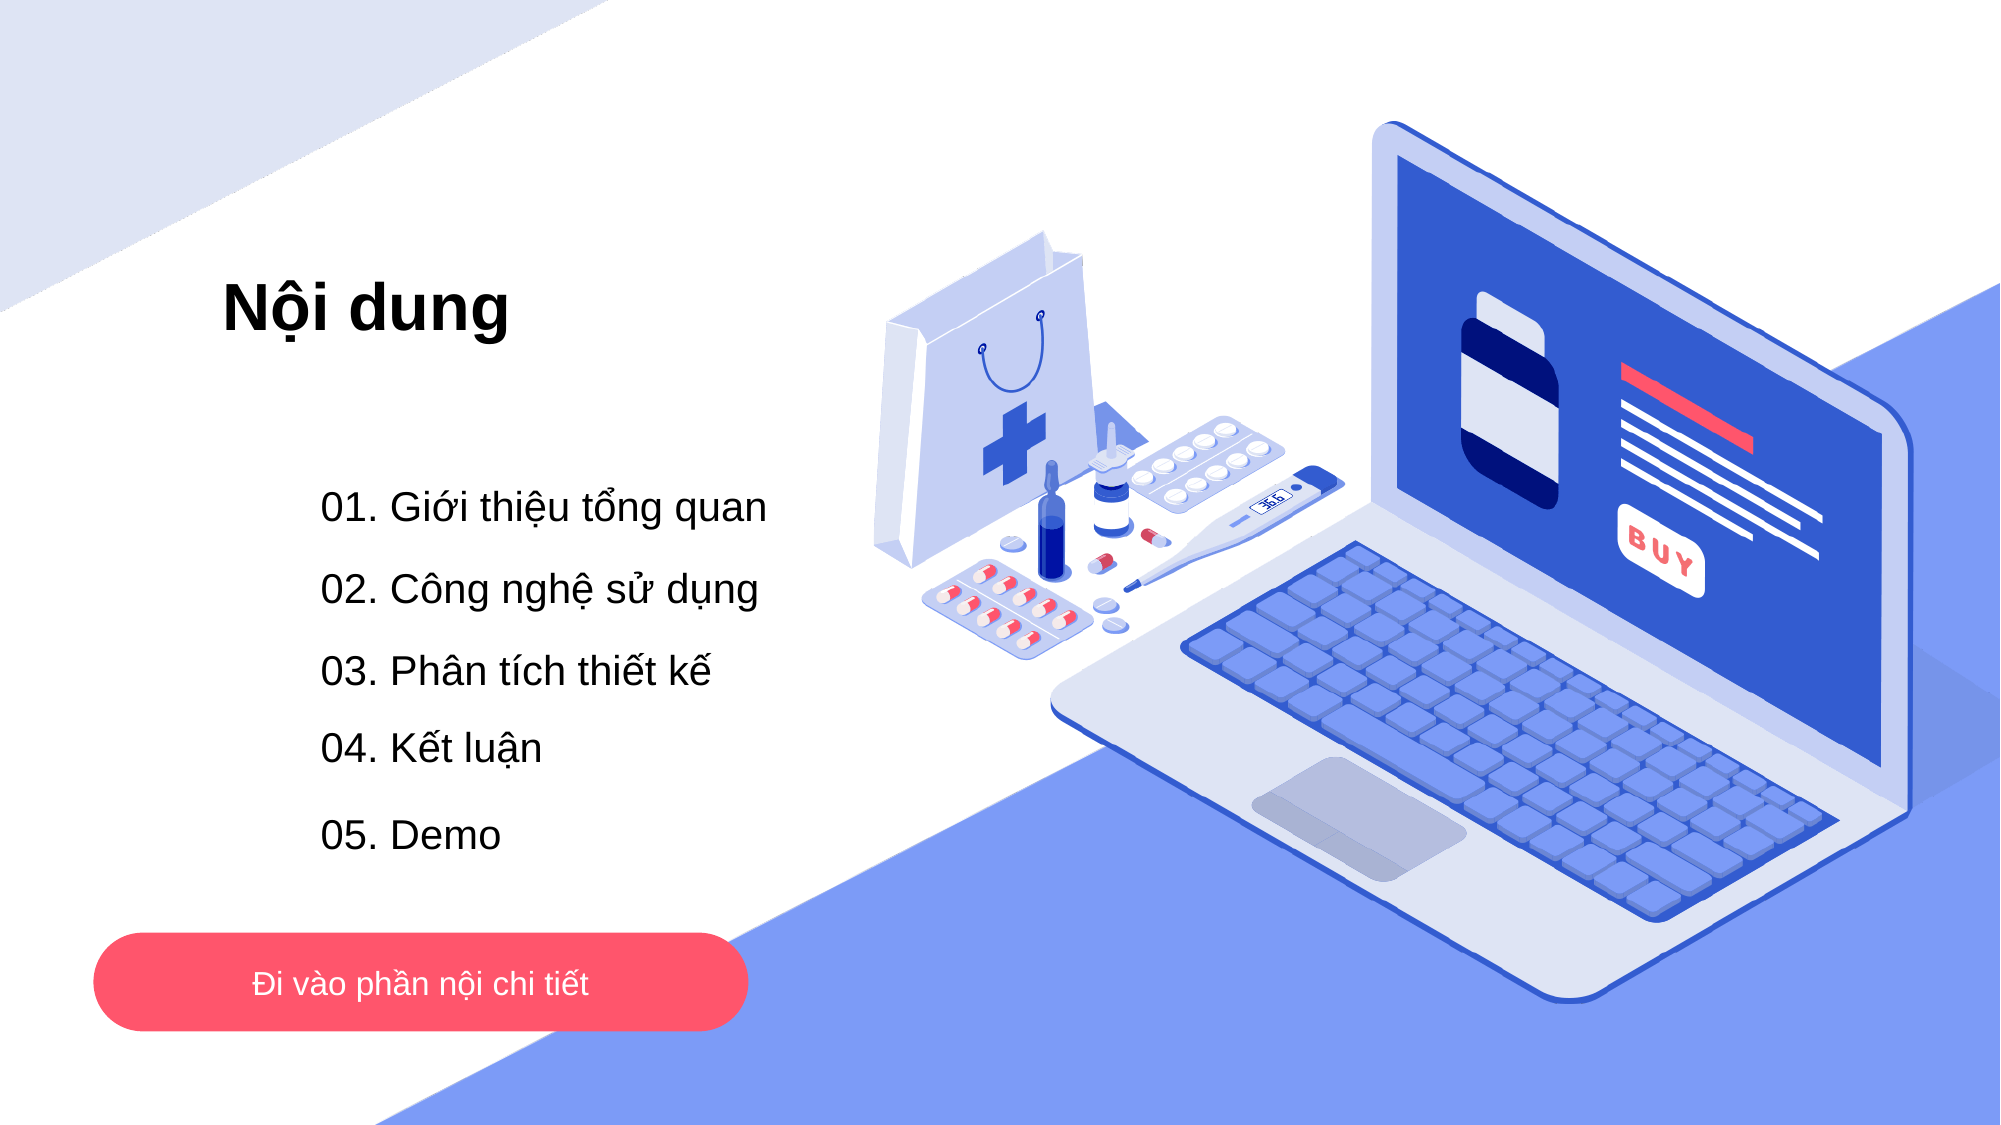

Nội dung
01. Giới thiệu tổng quan
02. Công nghệ sử dụng
03. Phân tích thiết kế
04. Kết luận
05. Demo
Đi vào phần nội chi tiết